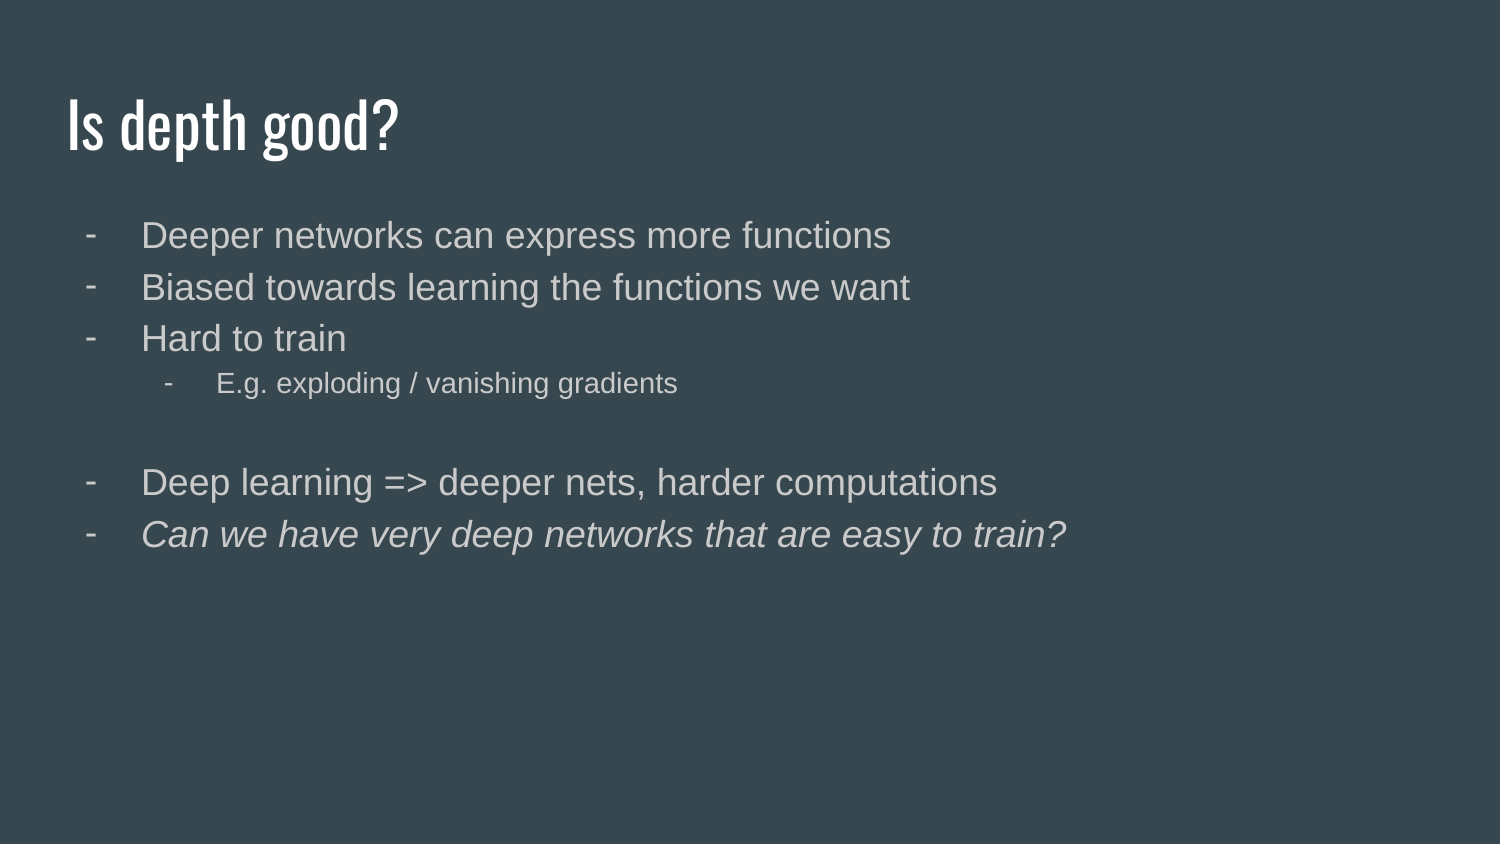

# Is depth good?
Deeper networks can express more functions
Biased towards learning the functions we want
Hard to train
E.g. exploding / vanishing gradients

Deep learning => deeper nets, harder computations
Can we have very deep networks that are easy to train?